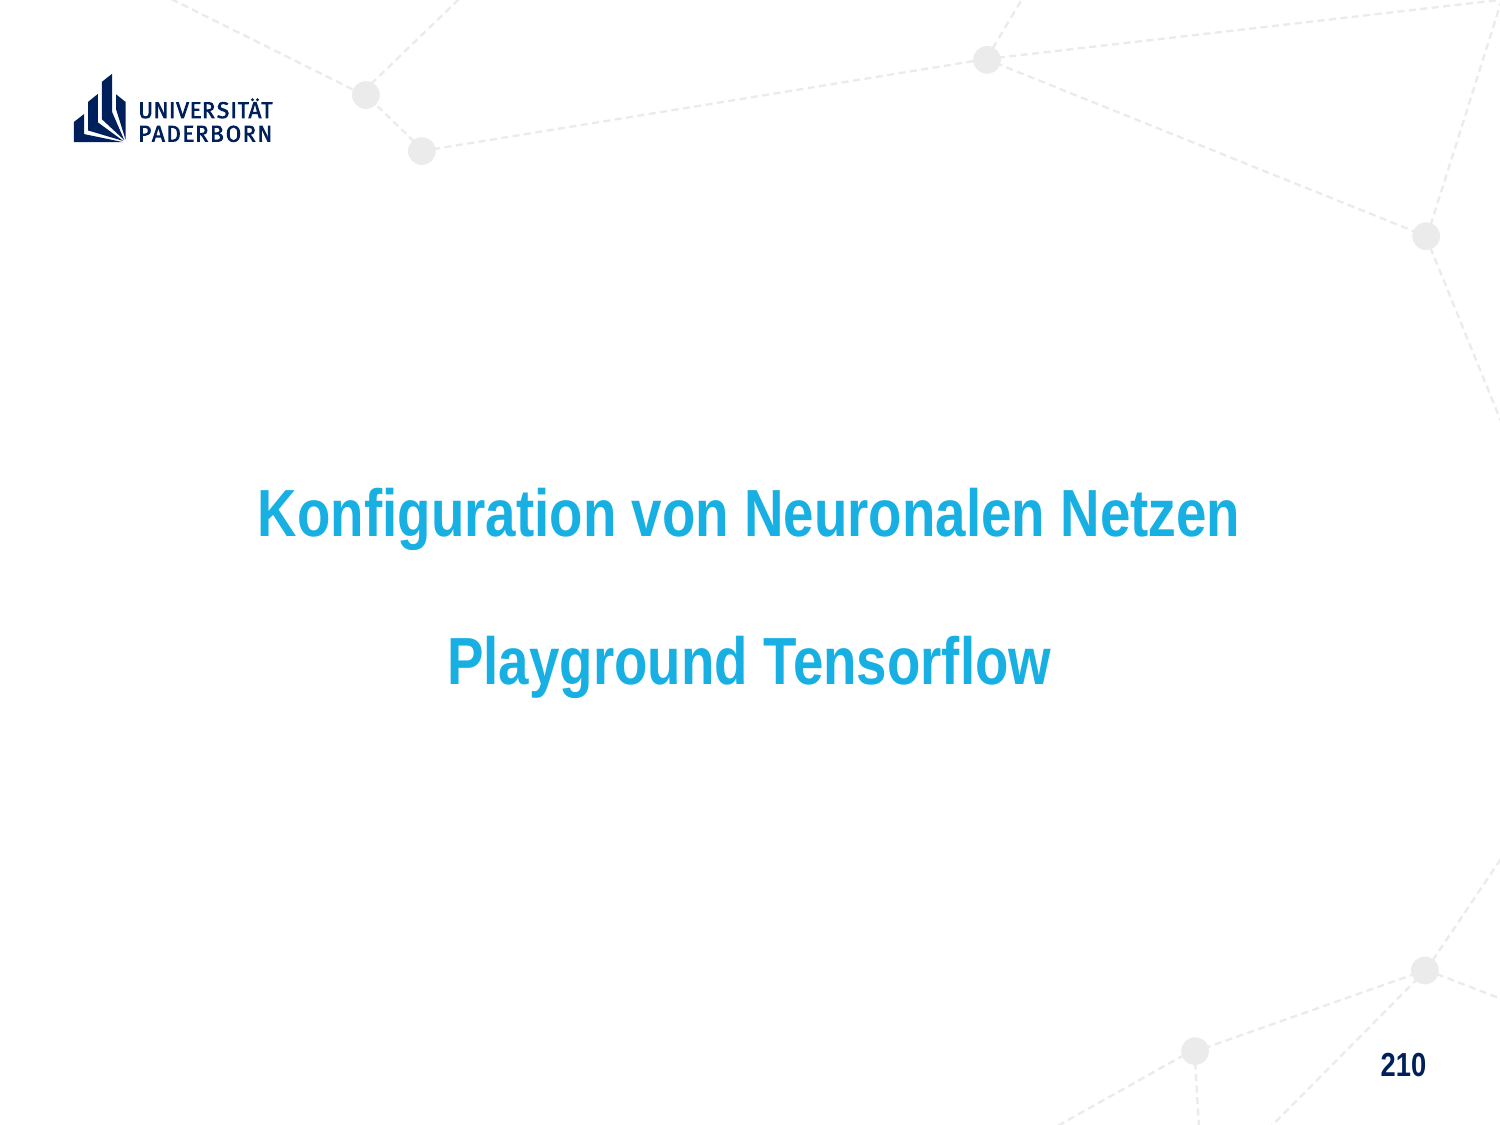

# Konfiguration von Neuronalen Netzen Playground Tensorflow
210